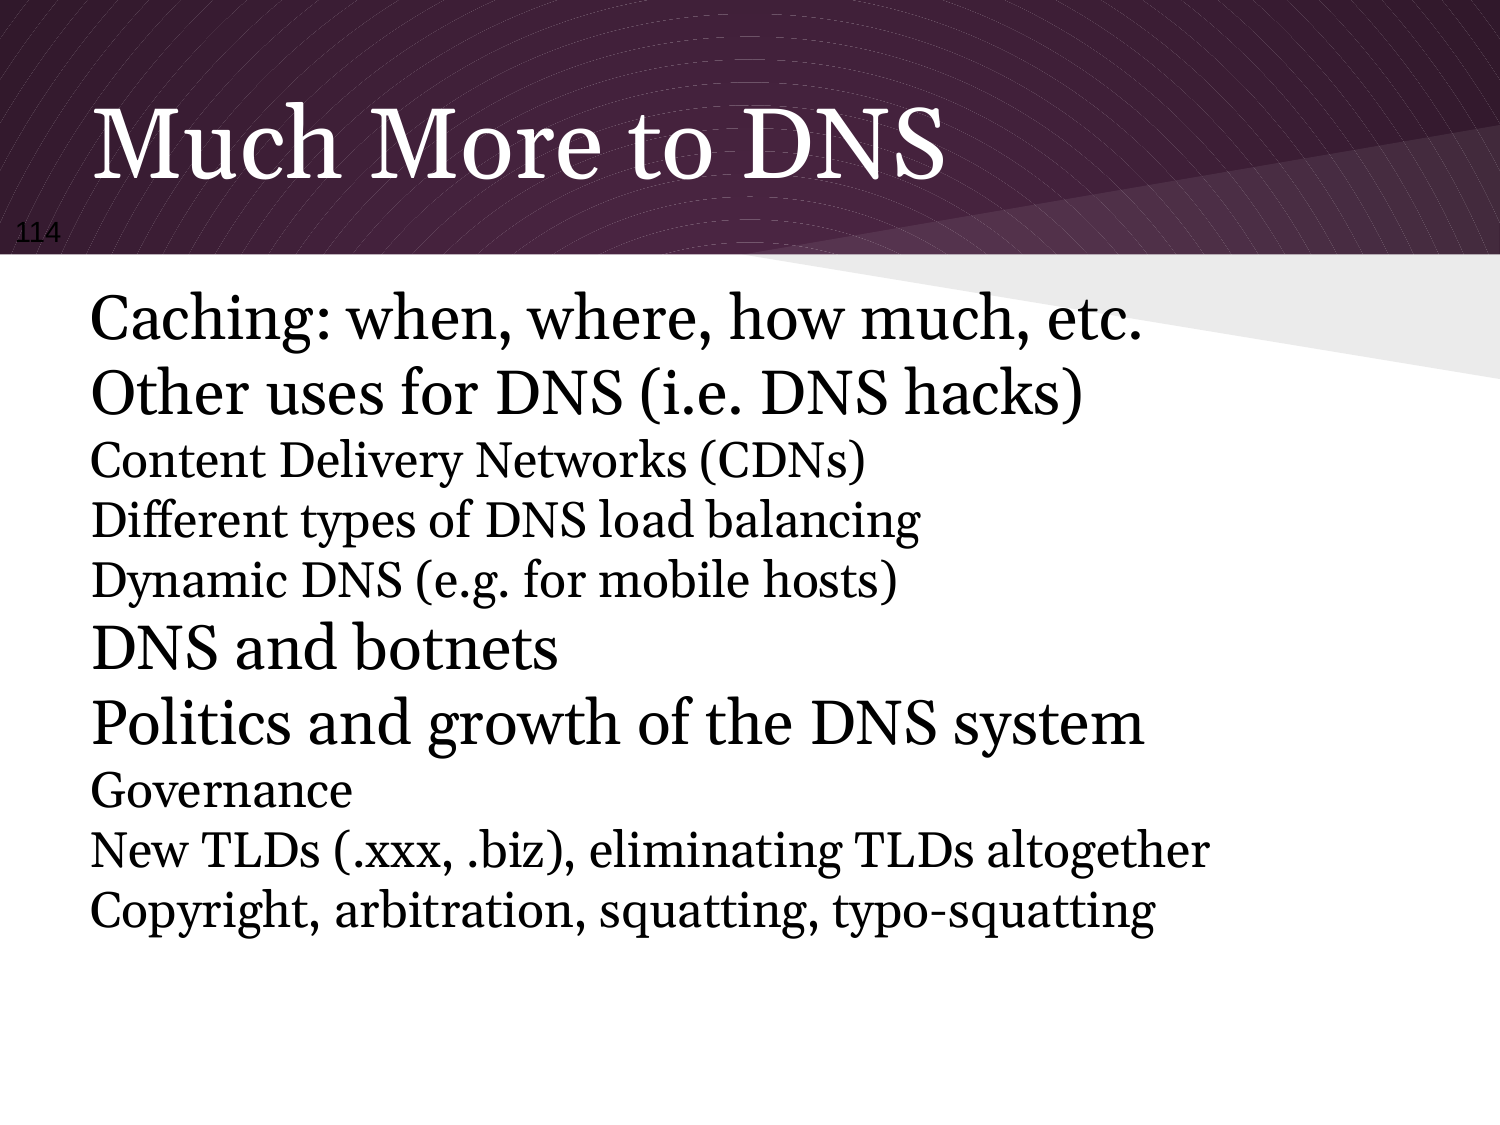

# Much More to DNS
114
Caching: when, where, how much, etc.
Other uses for DNS (i.e. DNS hacks)
Content Delivery Networks (CDNs)
Different types of DNS load balancing
Dynamic DNS (e.g. for mobile hosts)
DNS and botnets
Politics and growth of the DNS system
Governance
New TLDs (.xxx, .biz), eliminating TLDs altogether
Copyright, arbitration, squatting, typo-squatting